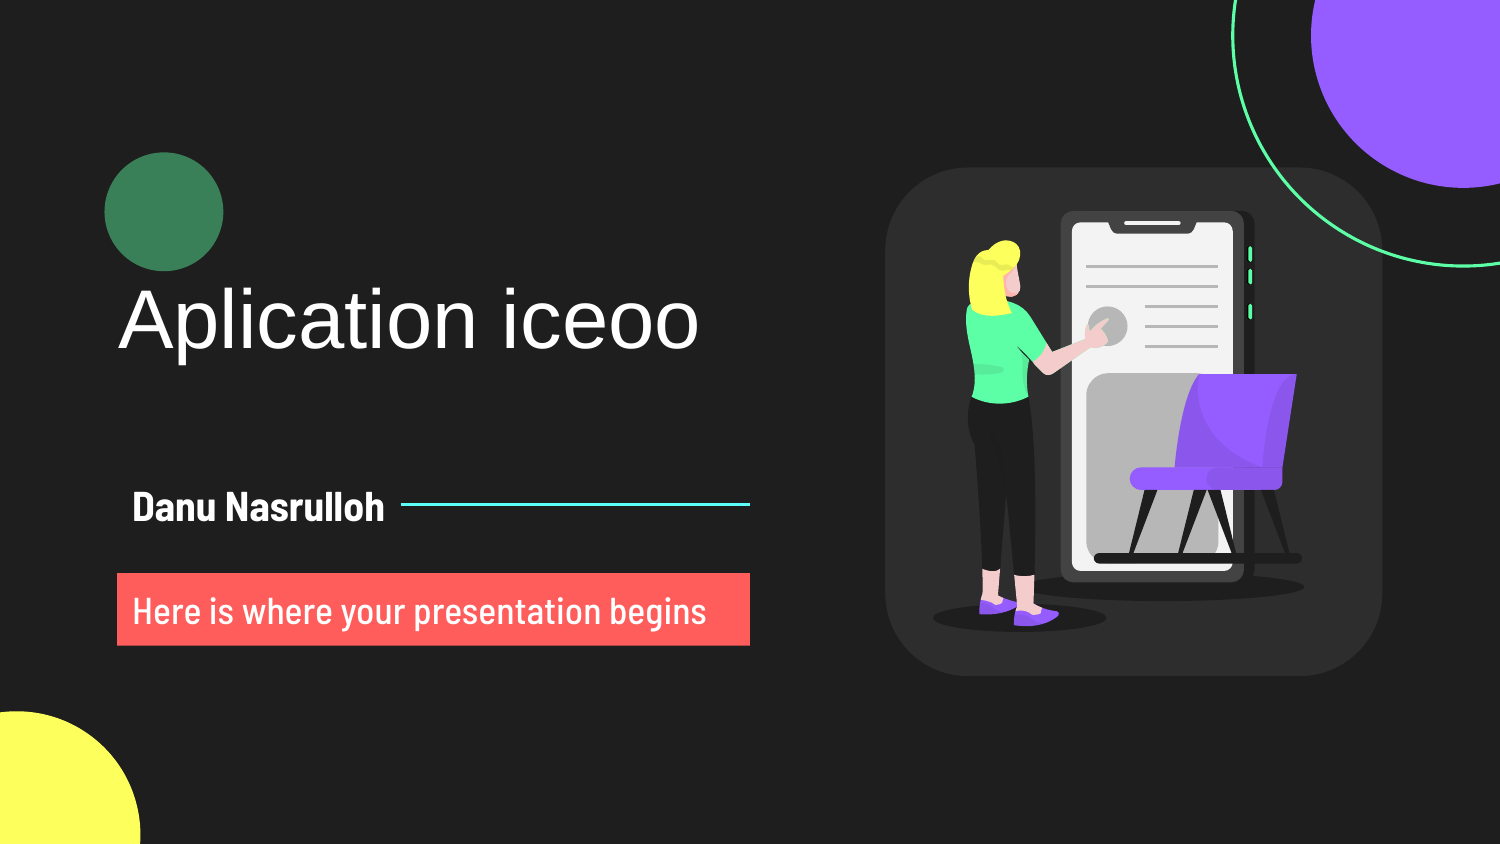

# Aplication iceoo

Danu Nasrulloh
Here is where your presentation begins